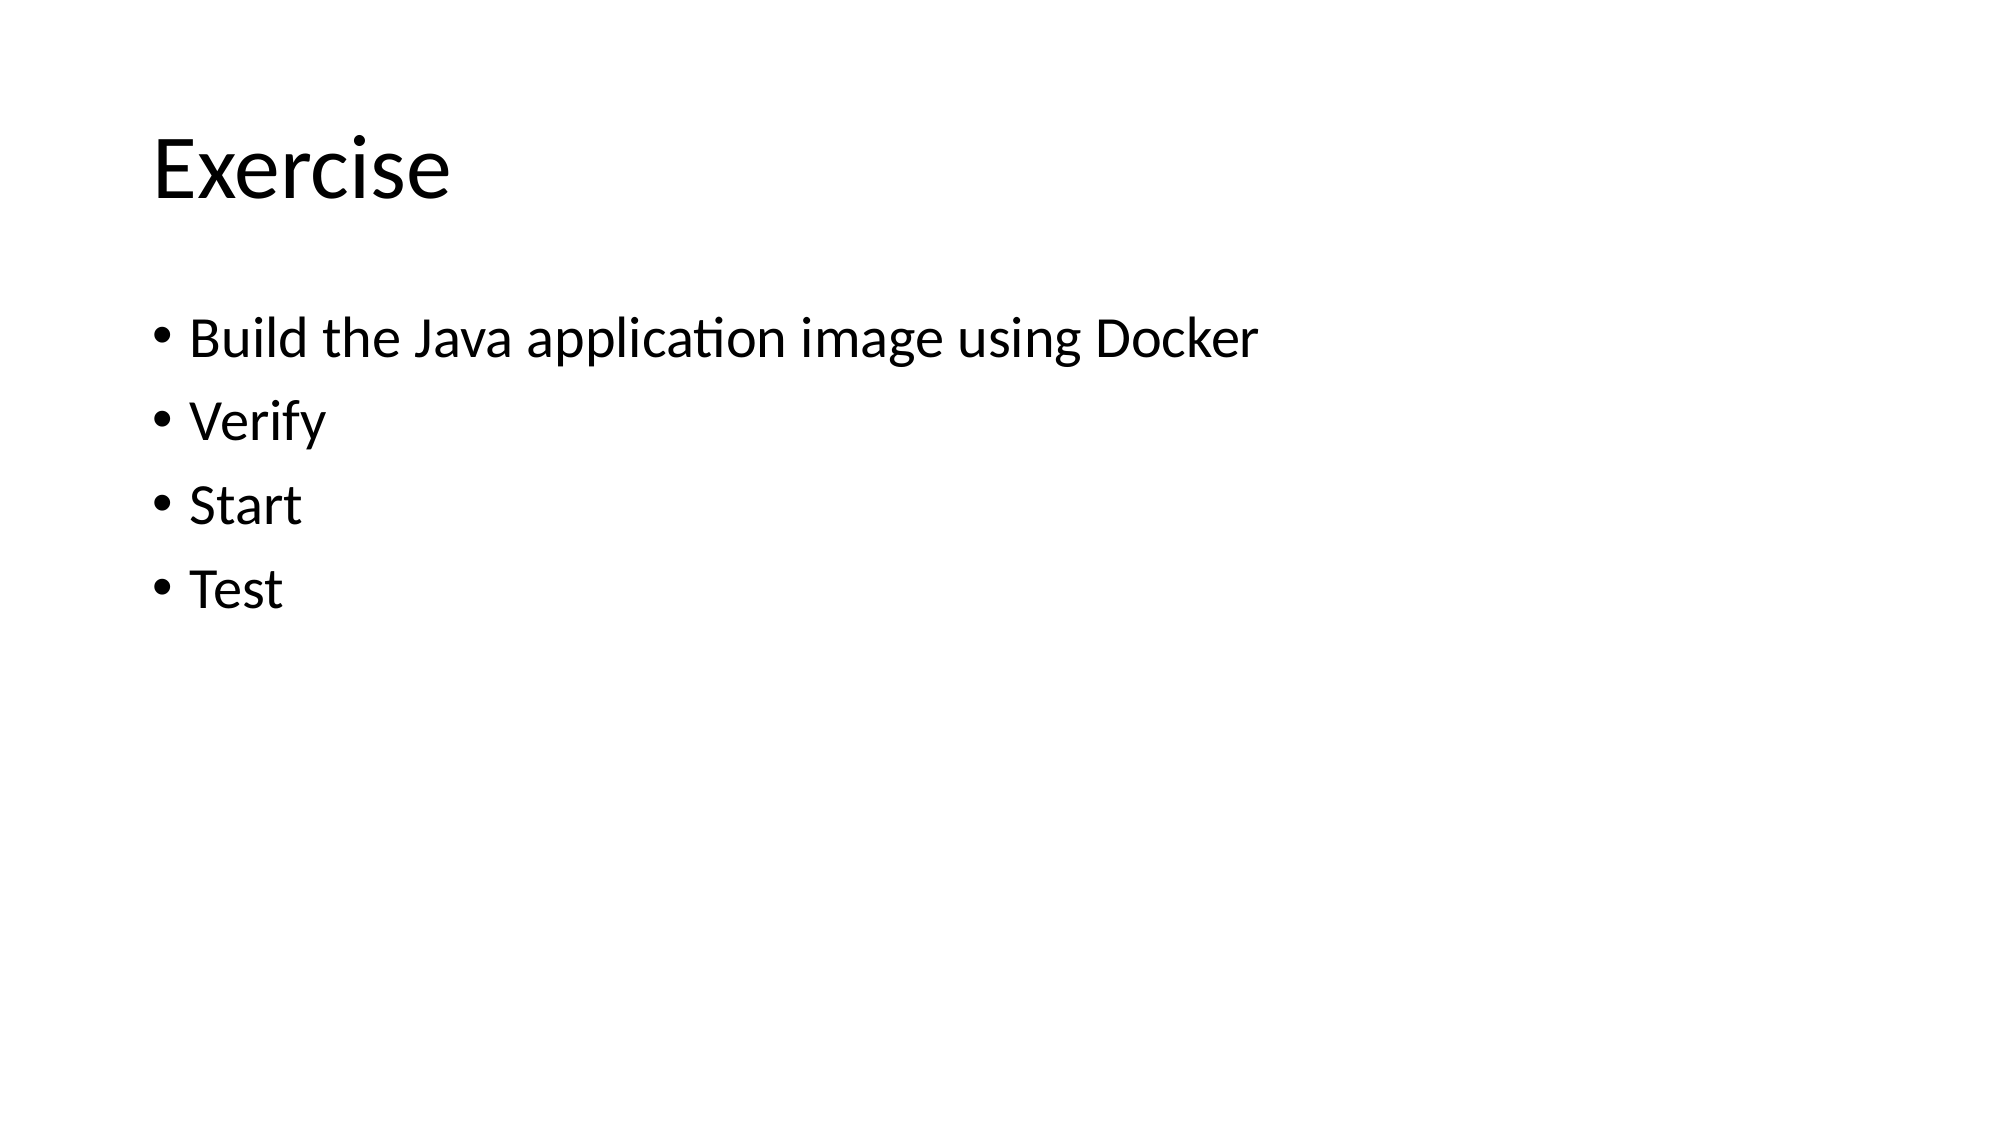

# Exercise
Build the Java application image using Docker
Verify
Start
Test